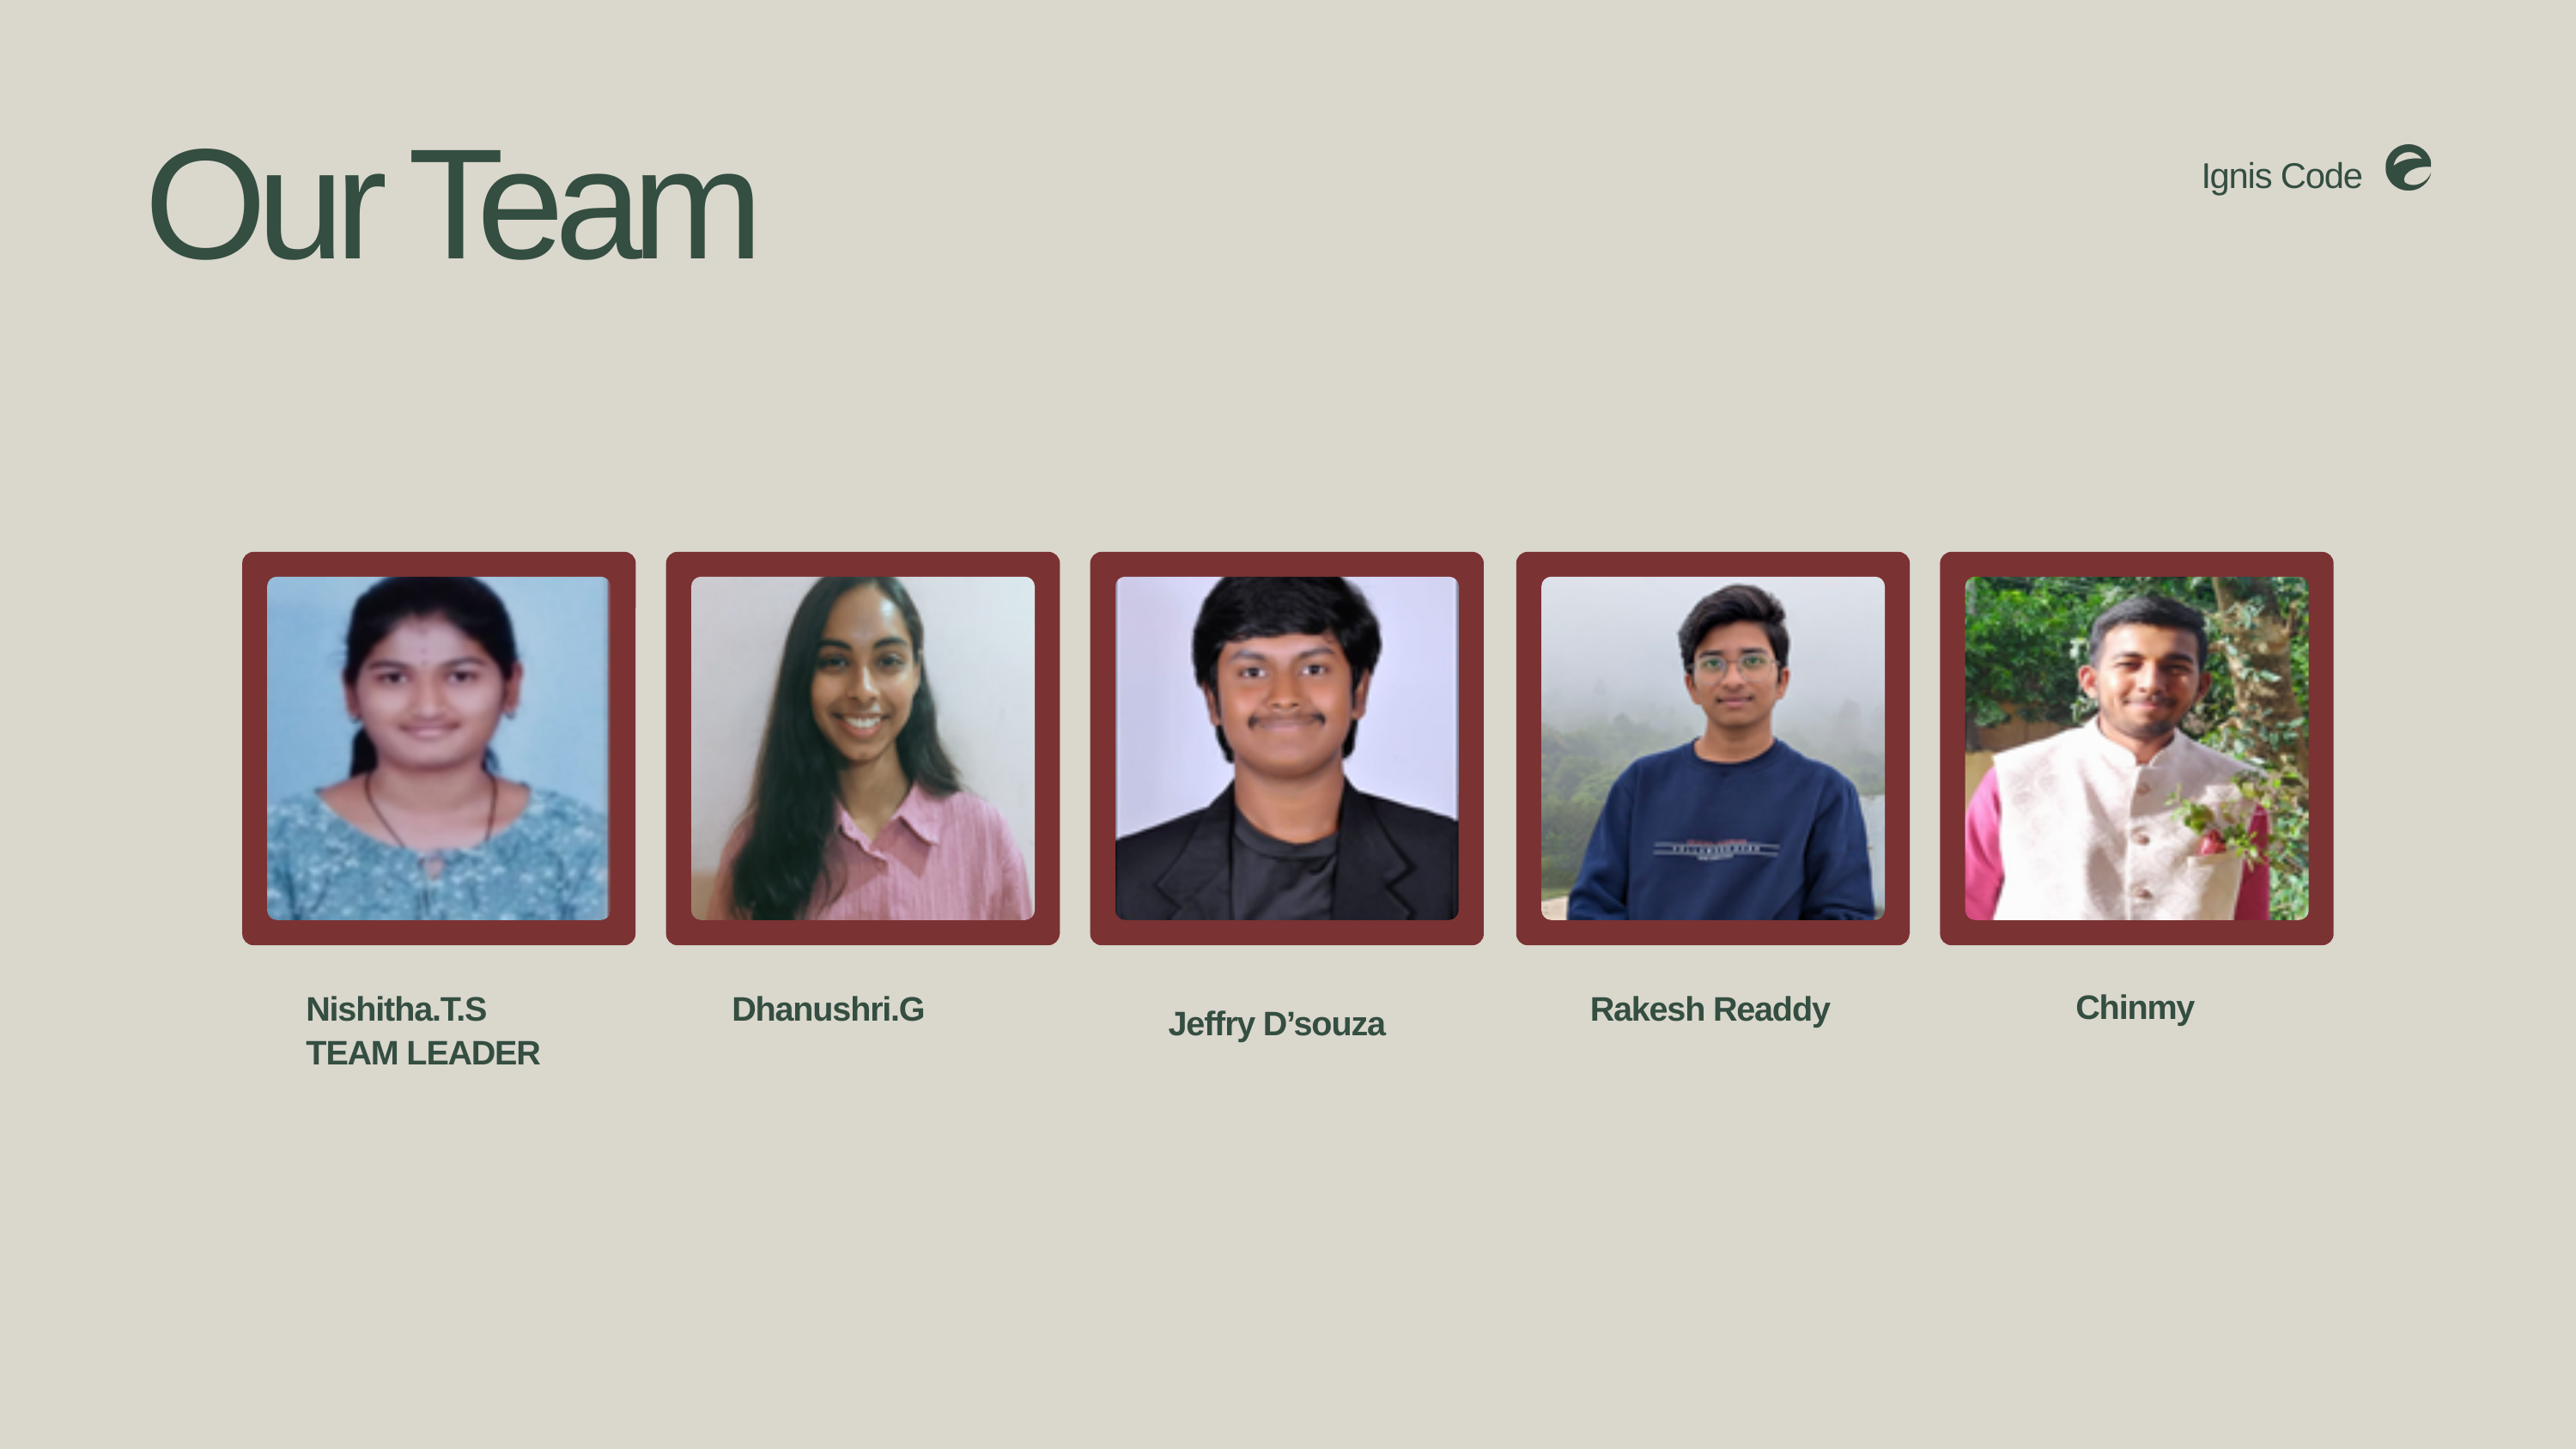

Our Team

Ignis Code

Chinmy
Nishitha.T.S
TEAM LEADER
Dhanushri.G

Rakesh Readdy
Jeffry D’souza